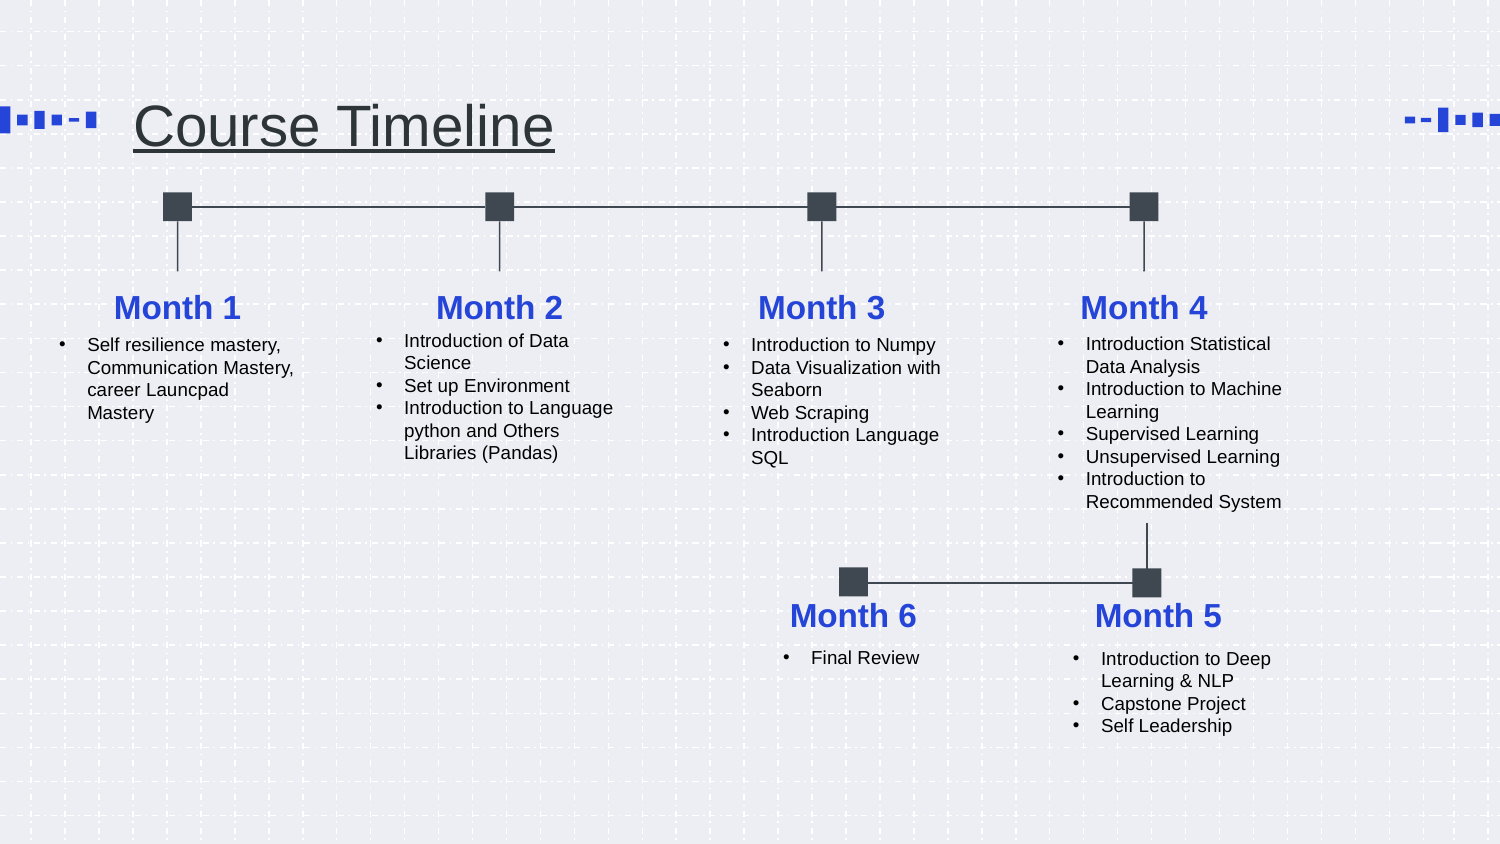

# Course Timeline

Month 1
Month 2
Month 3
Month 4
Introduction of Data Science
Set up Environment
Introduction to Language python and Others Libraries (Pandas)
Introduction Statistical Data Analysis
Introduction to Machine Learning
Supervised Learning
Unsupervised Learning
Introduction to Recommended System
Self resilience mastery, Communication Mastery, career Launcpad Mastery
Introduction to Numpy
Data Visualization with Seaborn
Web Scraping
Introduction Language SQL

Month 6
Month 5
Final Review
Introduction to Deep Learning & NLP
Capstone Project
Self Leadership